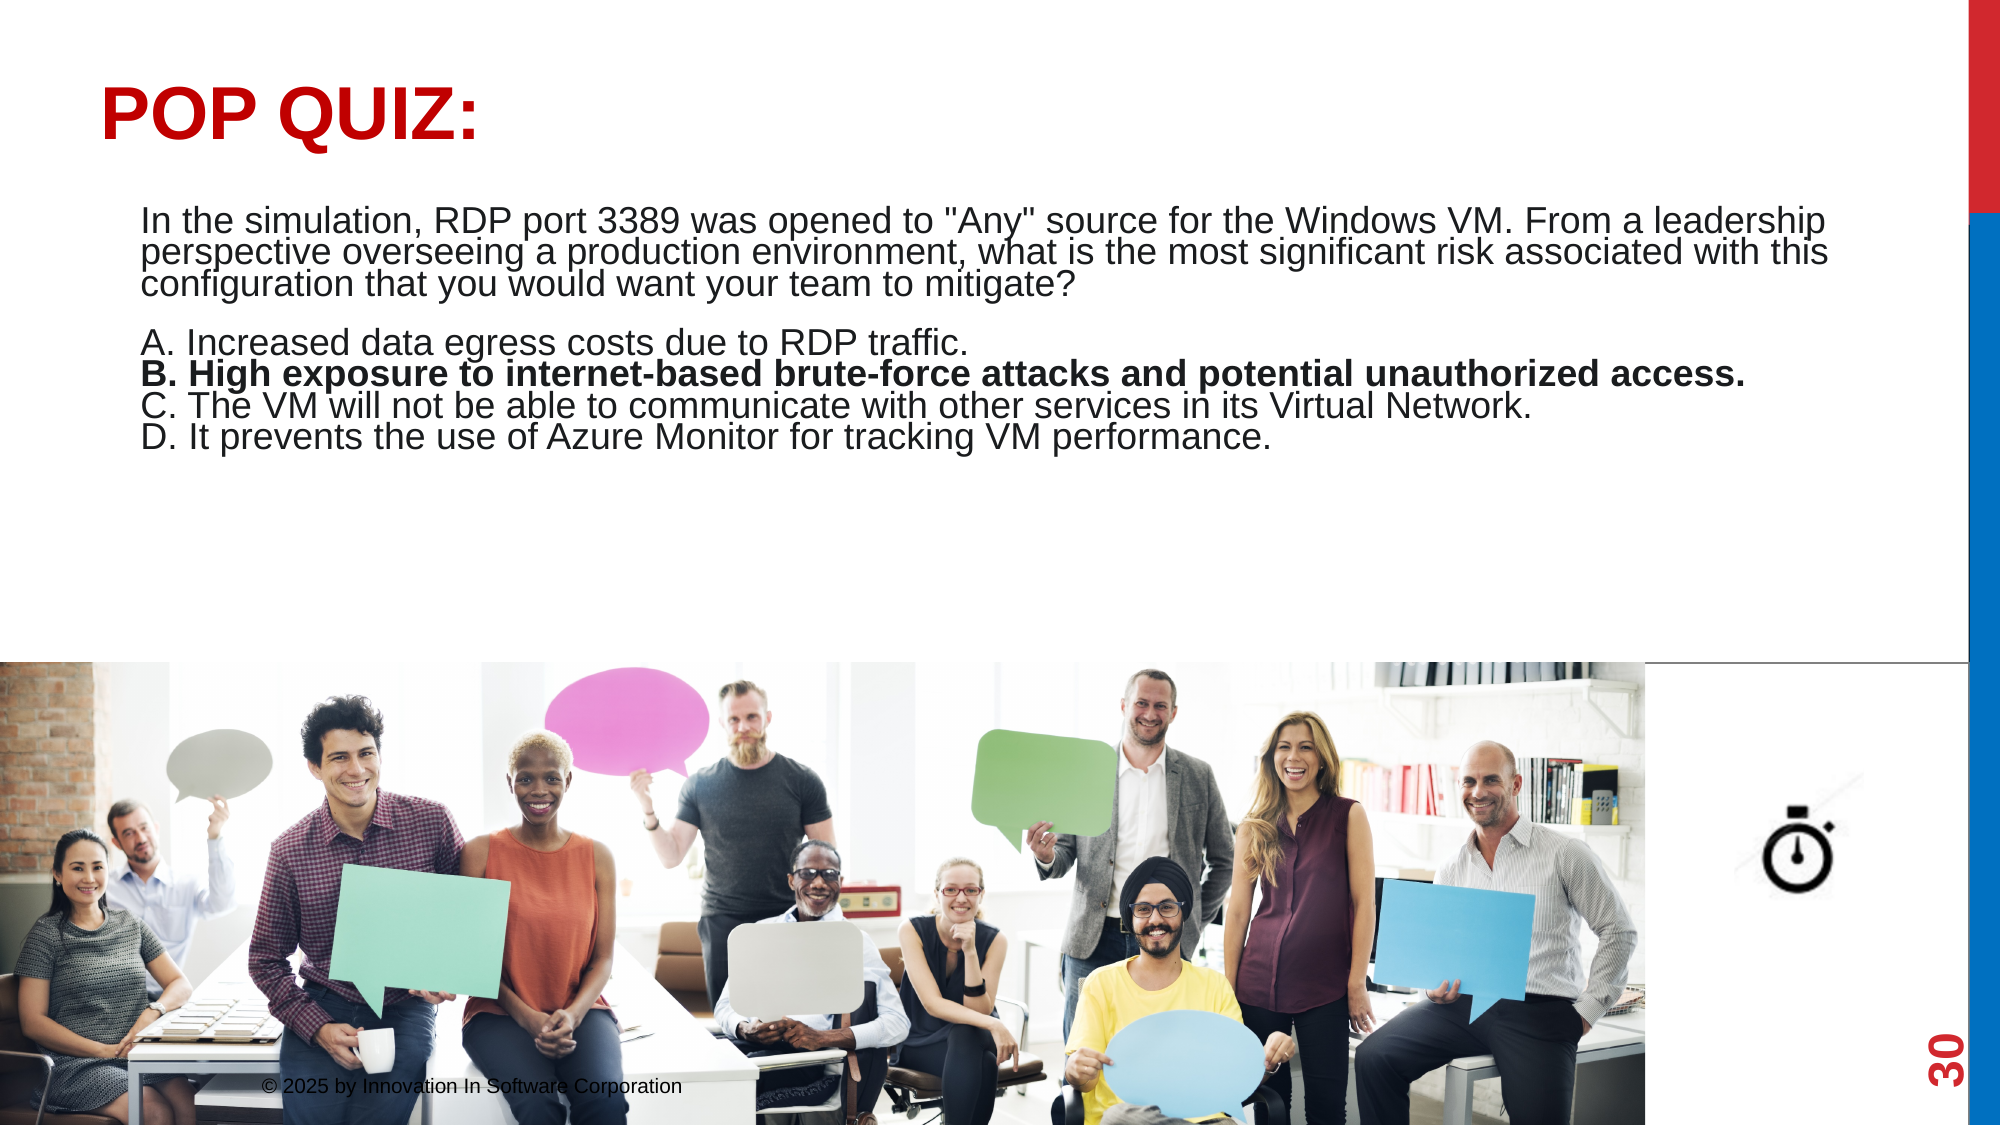

In the simulation, RDP port 3389 was opened to "Any" source for the Windows VM. From a leadership perspective overseeing a production environment, what is the most significant risk associated with this configuration that you would want your team to mitigate?
A. Increased data egress costs due to RDP traffic.
B. High exposure to internet-based brute-force attacks and potential unauthorized access.
C. The VM will not be able to communicate with other services in its Virtual Network.
D. It prevents the use of Azure Monitor for tracking VM performance.
30
© 2025 by Innovation In Software Corporation